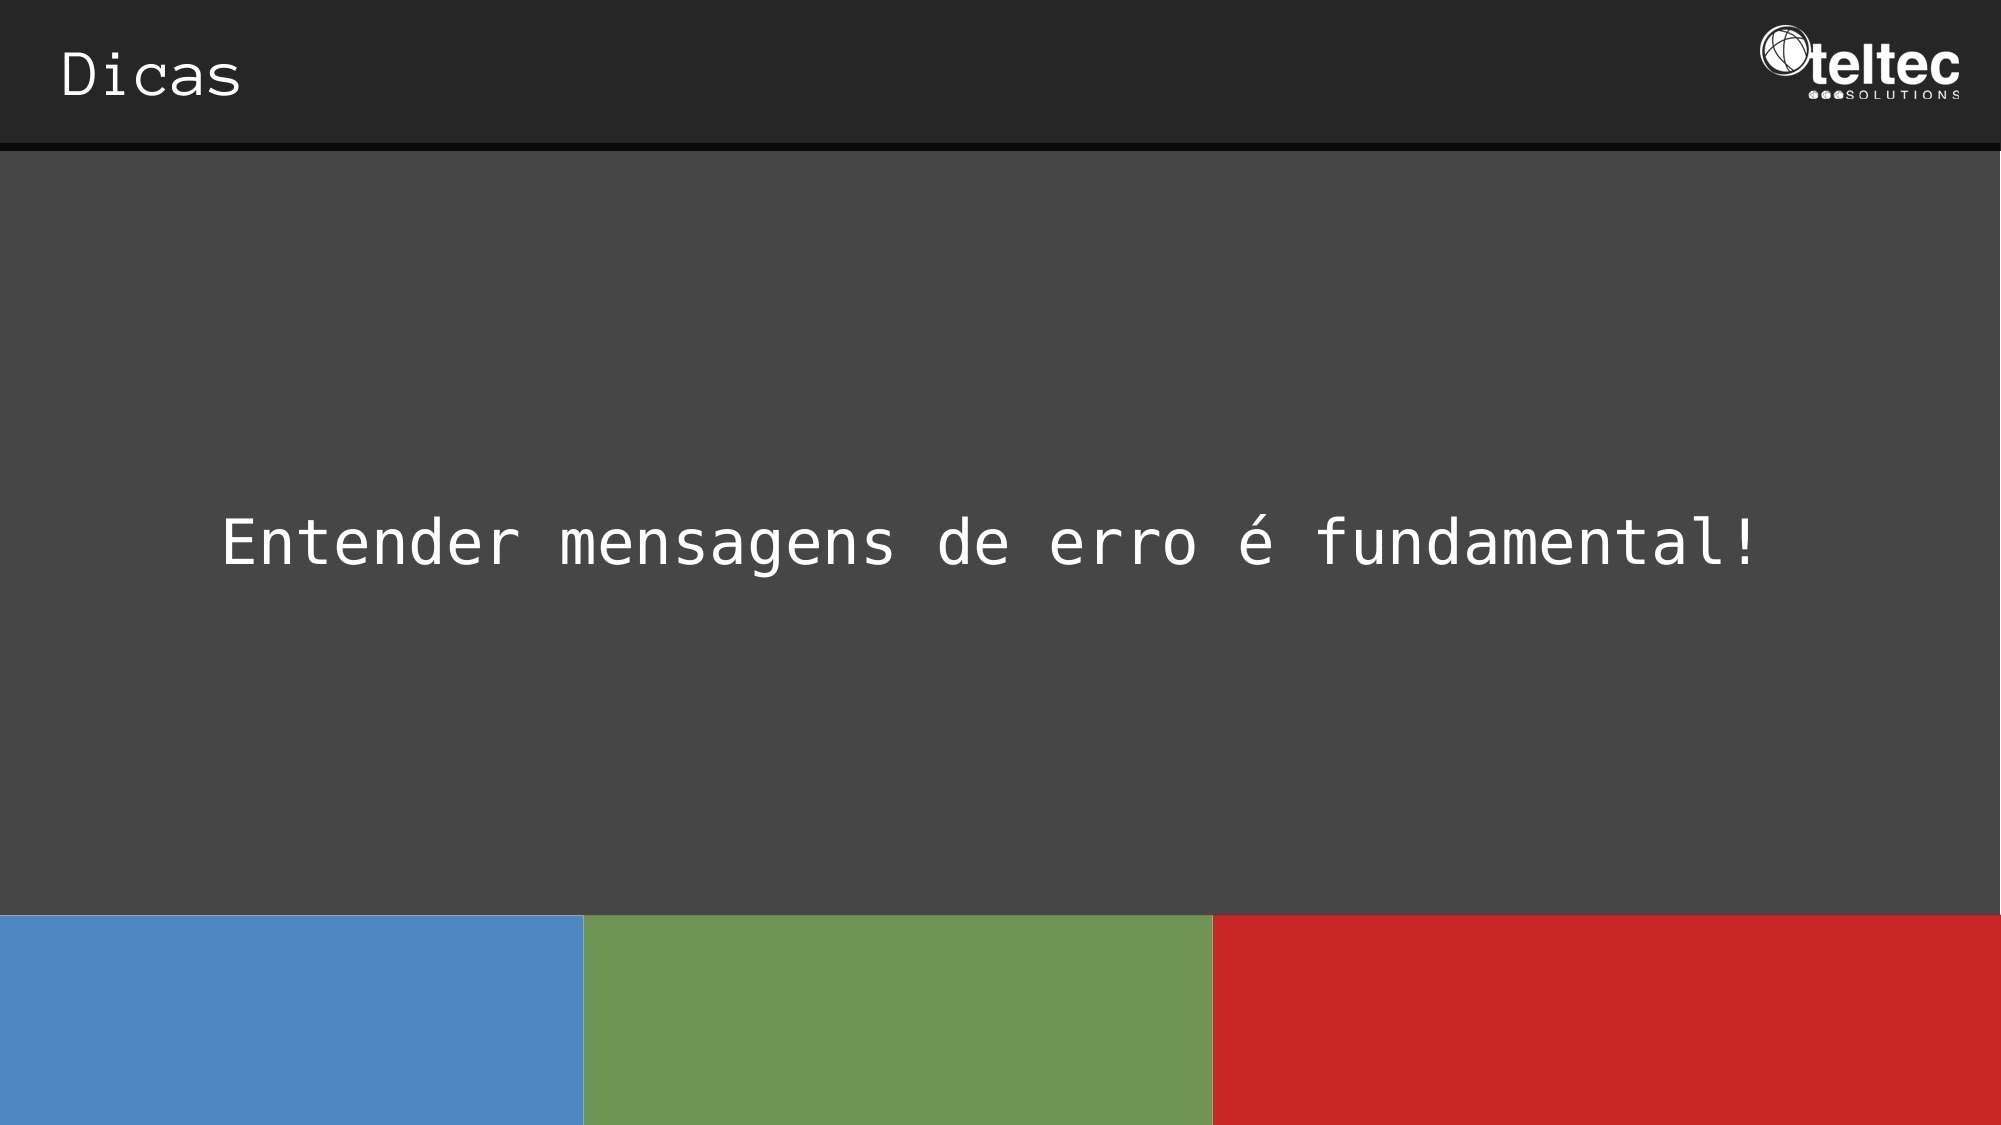

Dicas

Entender mensagens de erro é fundamental!